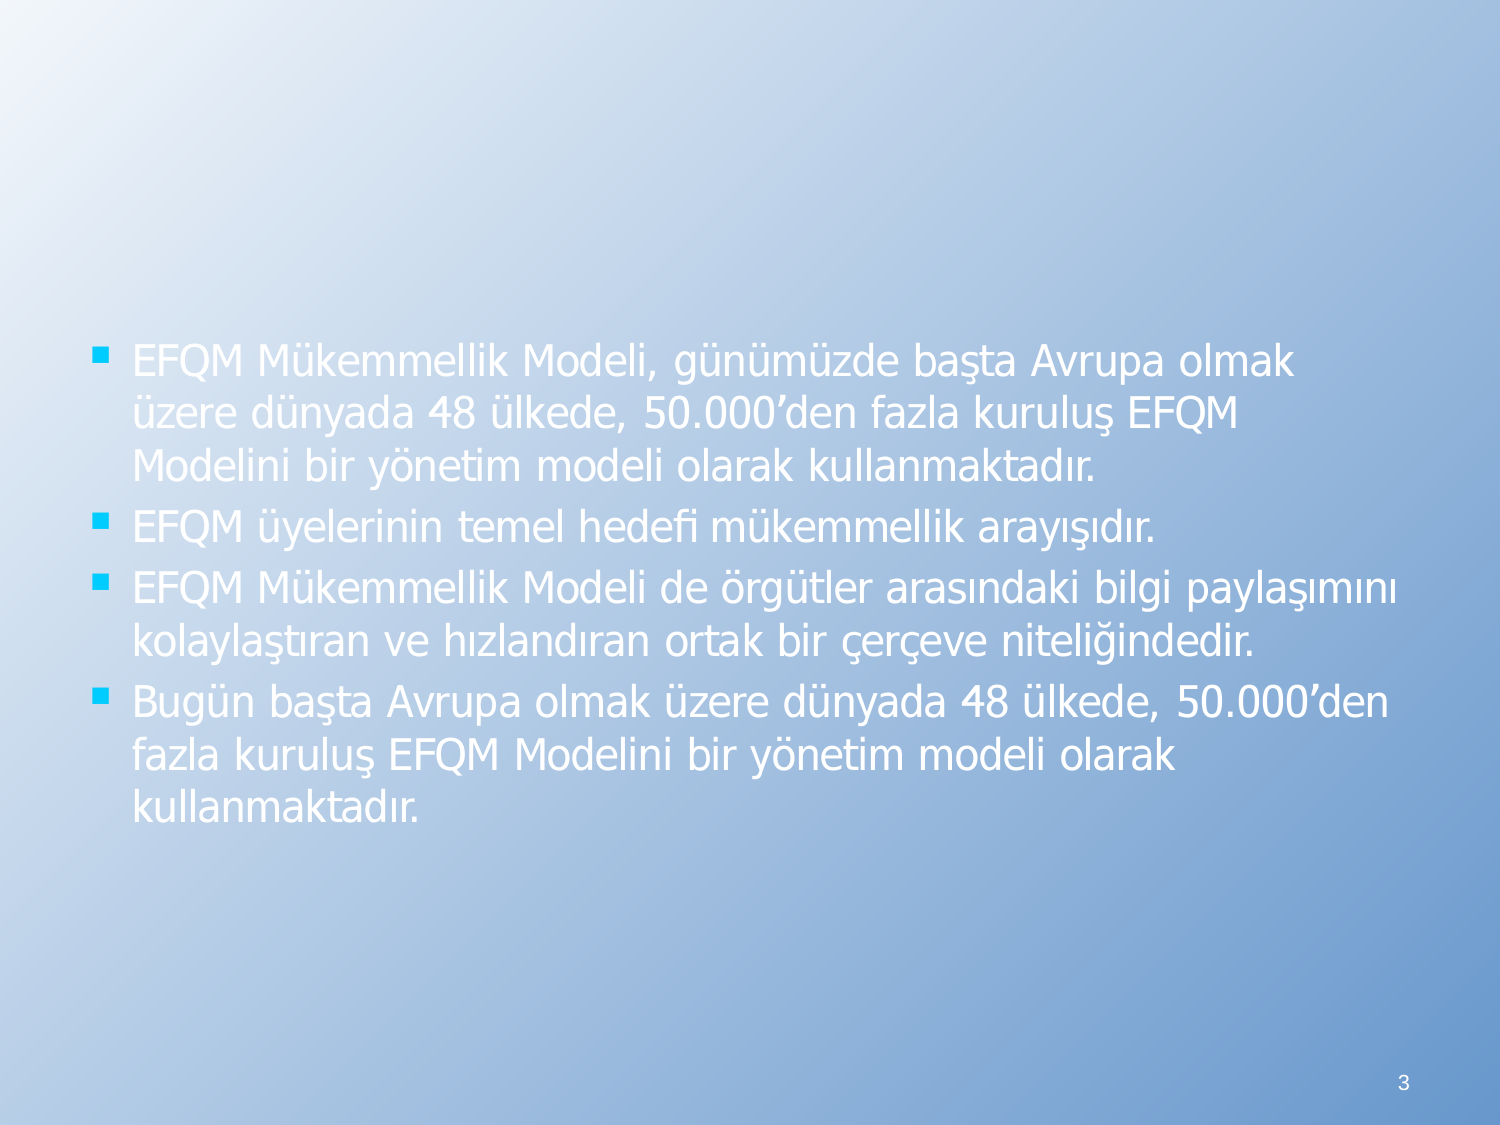

EFQM Mükemmellik Modeli, günümüzde başta Avrupa olmak üzere dünyada 48 ülkede, 50.000’den fazla kuruluş EFQM Modelini bir yönetim modeli olarak kullanmaktadır.
EFQM üyelerinin temel hedefi mükemmellik arayışıdır.
EFQM Mükemmellik Modeli de örgütler arasındaki bilgi paylaşımını kolaylaştıran ve hızlandıran ortak bir çerçeve niteliğindedir.
Bugün başta Avrupa olmak üzere dünyada 48 ülkede, 50.000’den fazla kuruluş EFQM Modelini bir yönetim modeli olarak kullanmaktadır.
3